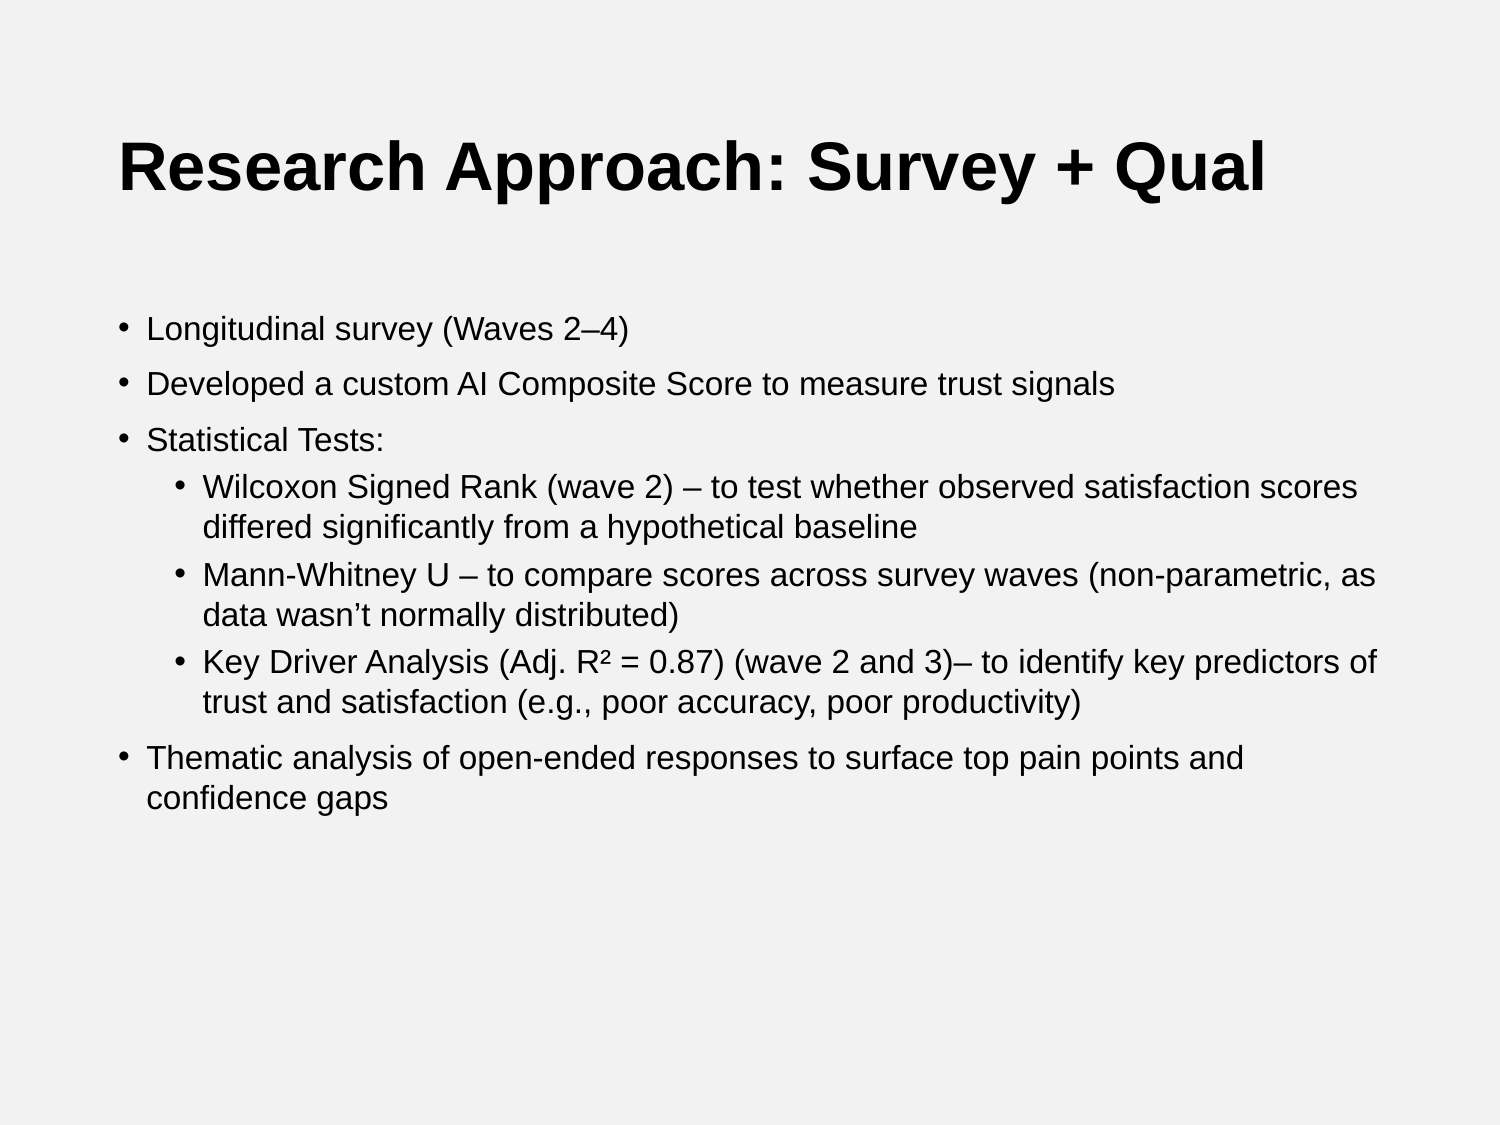

# Research Approach: Survey + Qual
Longitudinal survey (Waves 2–4)
Developed a custom AI Composite Score to measure trust signals
Statistical Tests:
Wilcoxon Signed Rank (wave 2) – to test whether observed satisfaction scores differed significantly from a hypothetical baseline
Mann-Whitney U – to compare scores across survey waves (non-parametric, as data wasn’t normally distributed)
Key Driver Analysis (Adj. R² = 0.87) (wave 2 and 3)– to identify key predictors of trust and satisfaction (e.g., poor accuracy, poor productivity)
Thematic analysis of open-ended responses to surface top pain points and confidence gaps